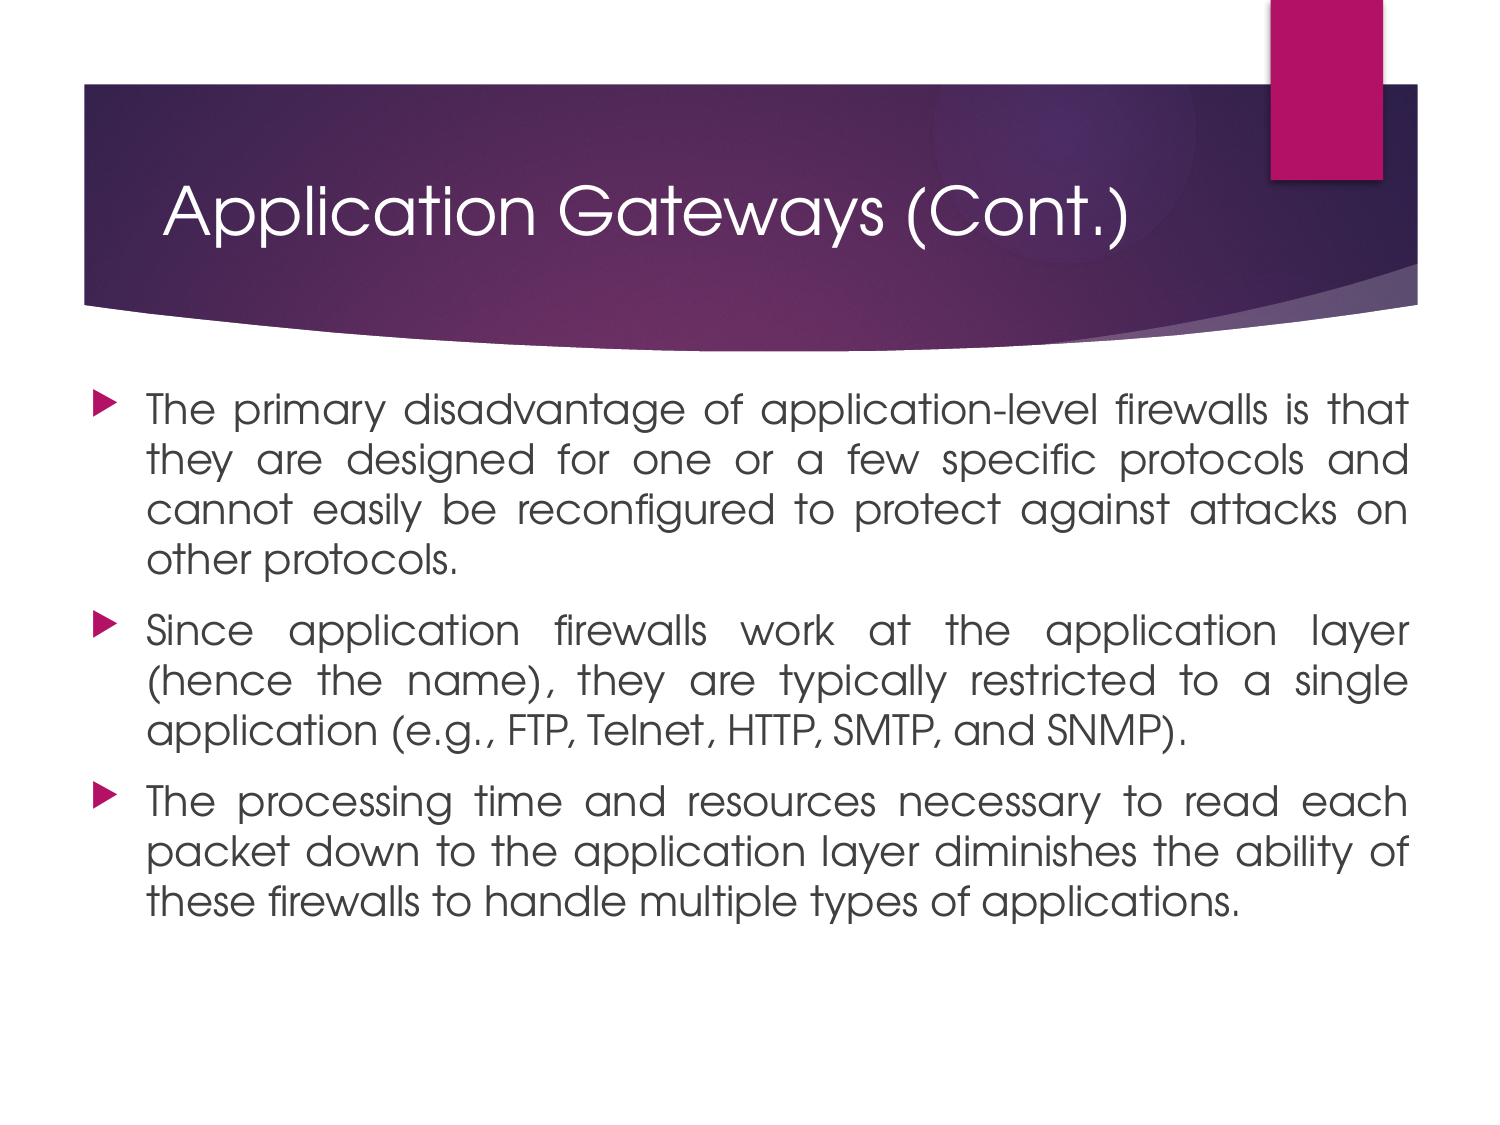

# Application Gateways (Cont.)
The primary disadvantage of application-level firewalls is that they are designed for one or a few specific protocols and cannot easily be reconfigured to protect against attacks on other protocols.
Since application firewalls work at the application layer (hence the name), they are typically restricted to a single application (e.g., FTP, Telnet, HTTP, SMTP, and SNMP).
The processing time and resources necessary to read each packet down to the application layer diminishes the ability of these firewalls to handle multiple types of applications.